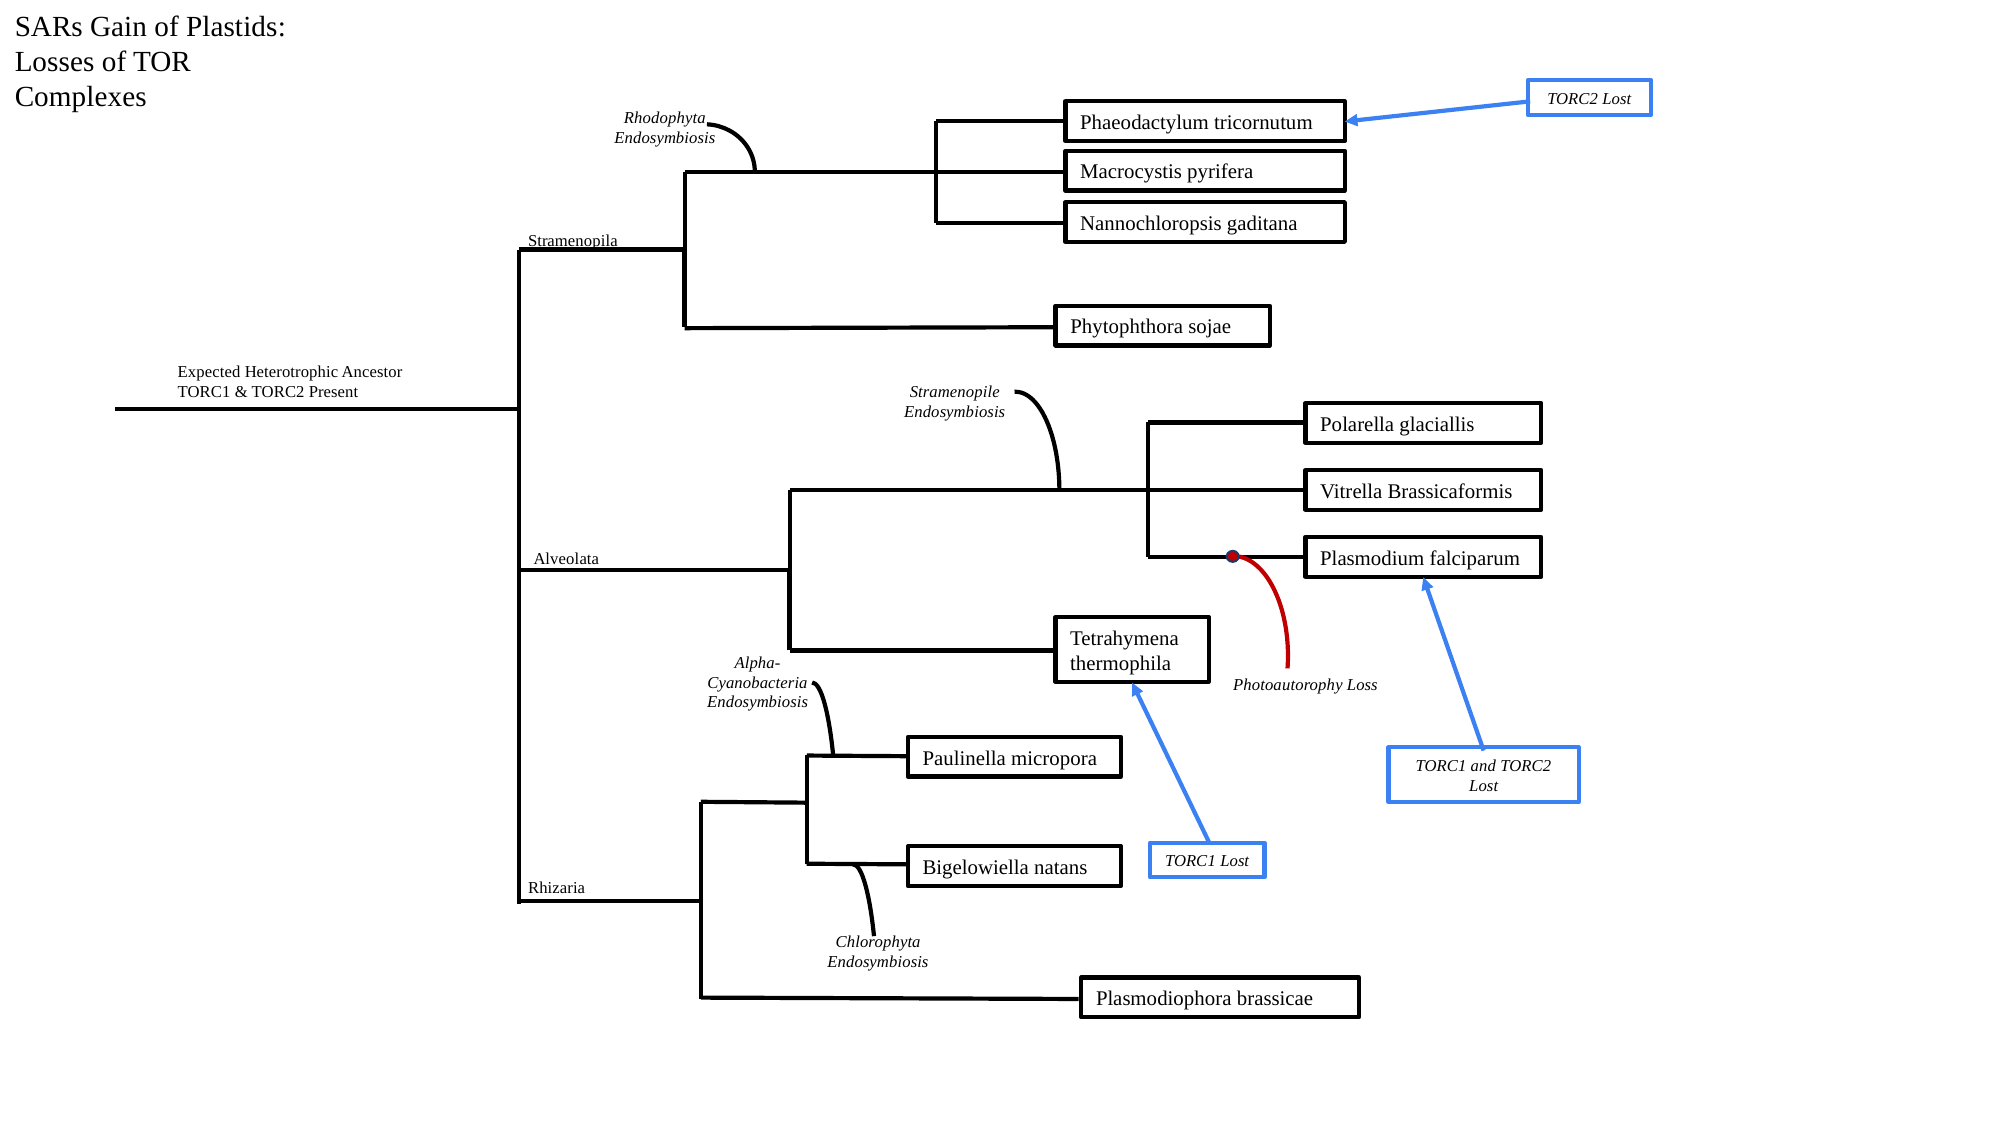

SARs Gain of Plastids:
Losses of TOR Complexes

Rhodophyta Endosymbiosis
Phaeodactylum tricornutum

Macrocystis pyrifera
Nannochloropsis gaditana
Stramenopila
Phytophthora sojae
Expected Heterotrophic Ancestor
TORC1 & TORC2 Present
Stramenopile Endosymbiosis

Polarella glaciallis
Vitrella Brassicaformis
Plasmodium falciparum
Alveolata

Tetrahymena thermophila
Photoautorophy Loss
TORC2 Lost
Paulinella micropora
Bigelowiella natans

Rhizaria
Chlorophyta Endosymbiosis
TORC1 and TORC2 Lost
TORC1 Lost
Plasmodiophora brassicae
Alpha-Cyanobacteria Endosymbiosis